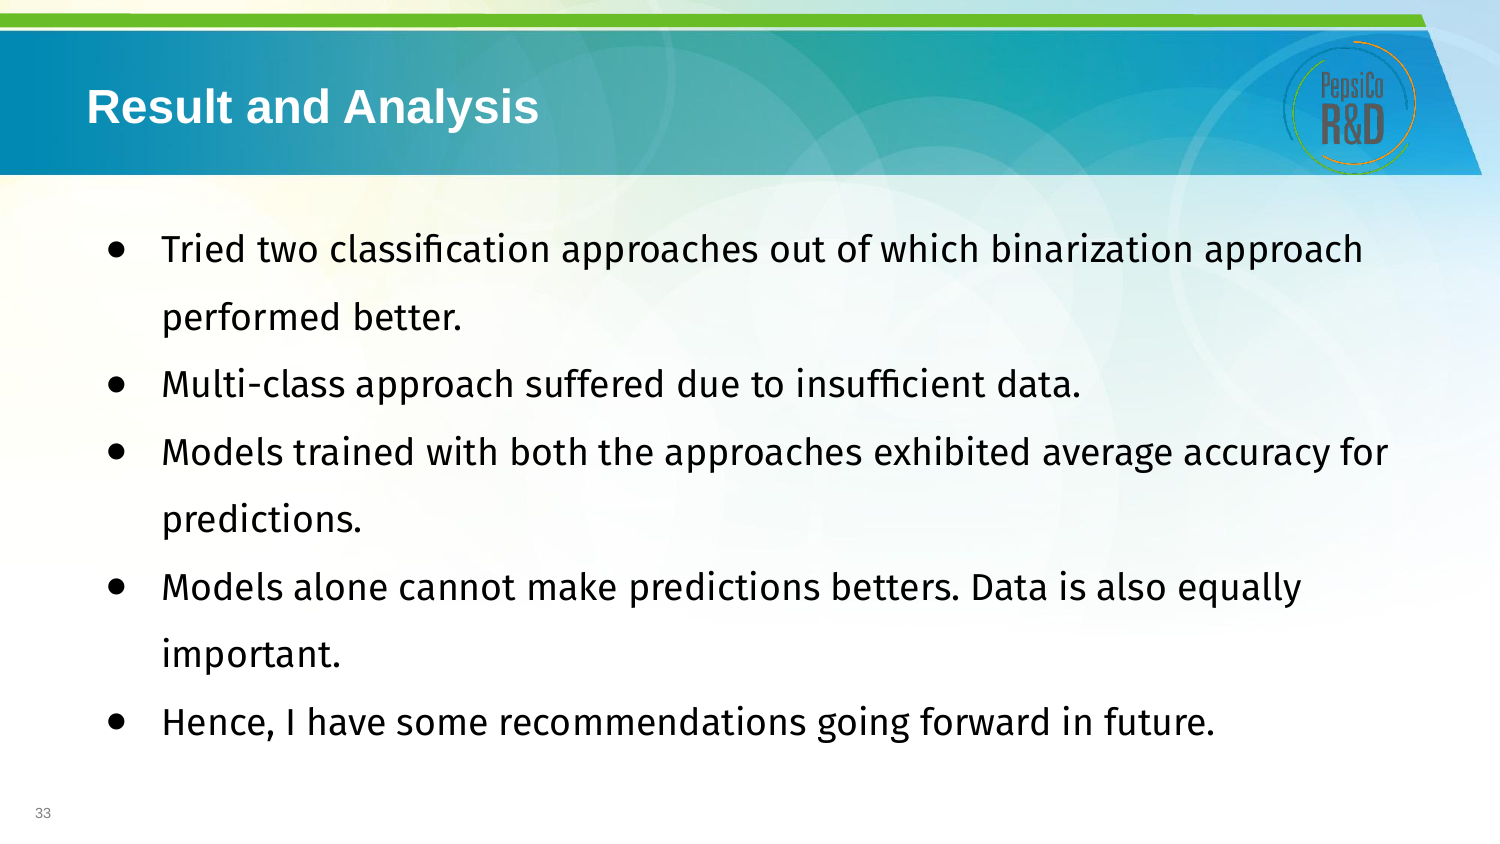

# Result and Analysis
Tried two classification approaches out of which binarization approach performed better.
Multi-class approach suffered due to insufficient data.
Models trained with both the approaches exhibited average accuracy for predictions.
Models alone cannot make predictions betters. Data is also equally important.
Hence, I have some recommendations going forward in future.
33